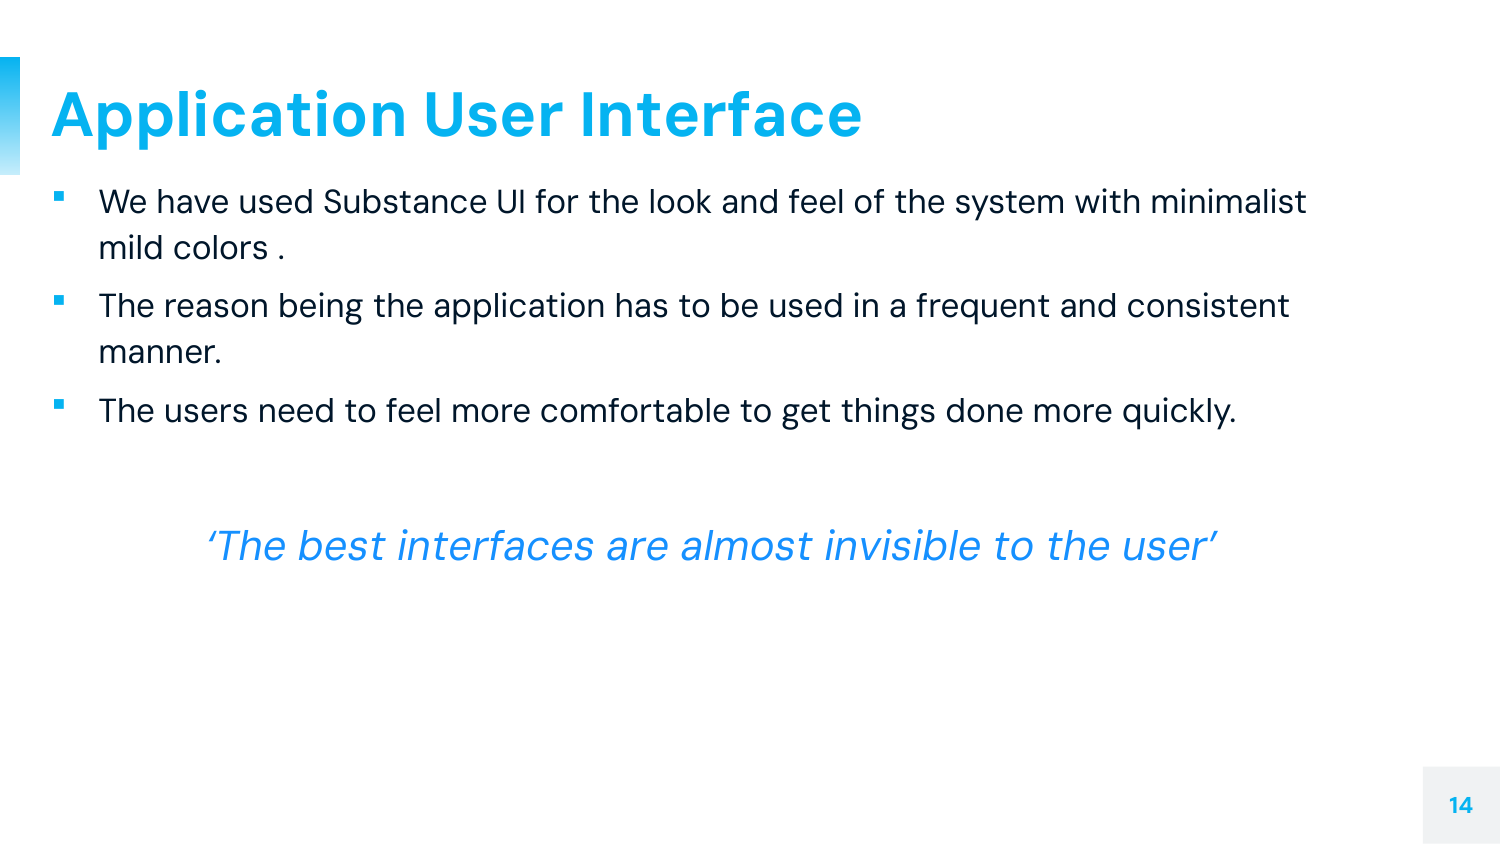

# Application User Interface
We have used Substance UI for the look and feel of the system with minimalist mild colors .
The reason being the application has to be used in a frequent and consistent manner.
The users need to feel more comfortable to get things done more quickly.

‘The best interfaces are almost invisible to the user’
14